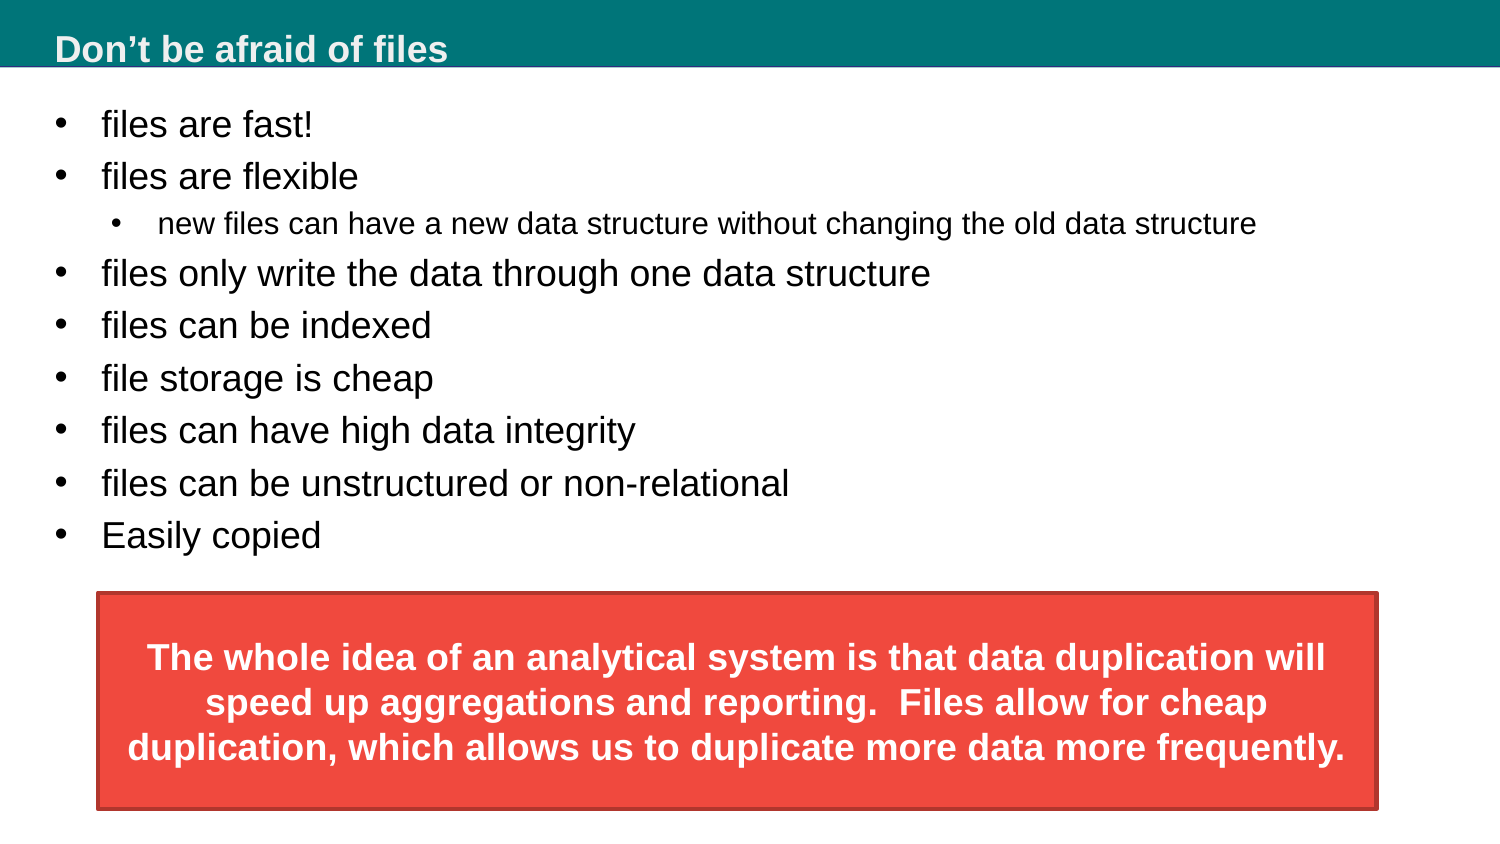

# Don’t be afraid of files
files are fast!
files are flexible
new files can have a new data structure without changing the old data structure
files only write the data through one data structure
files can be indexed
file storage is cheap
files can have high data integrity
files can be unstructured or non-relational
Easily copied

The whole idea of an analytical system is that data duplication will speed up aggregations and reporting.  Files allow for cheap duplication, which allows us to duplicate more data more frequently.